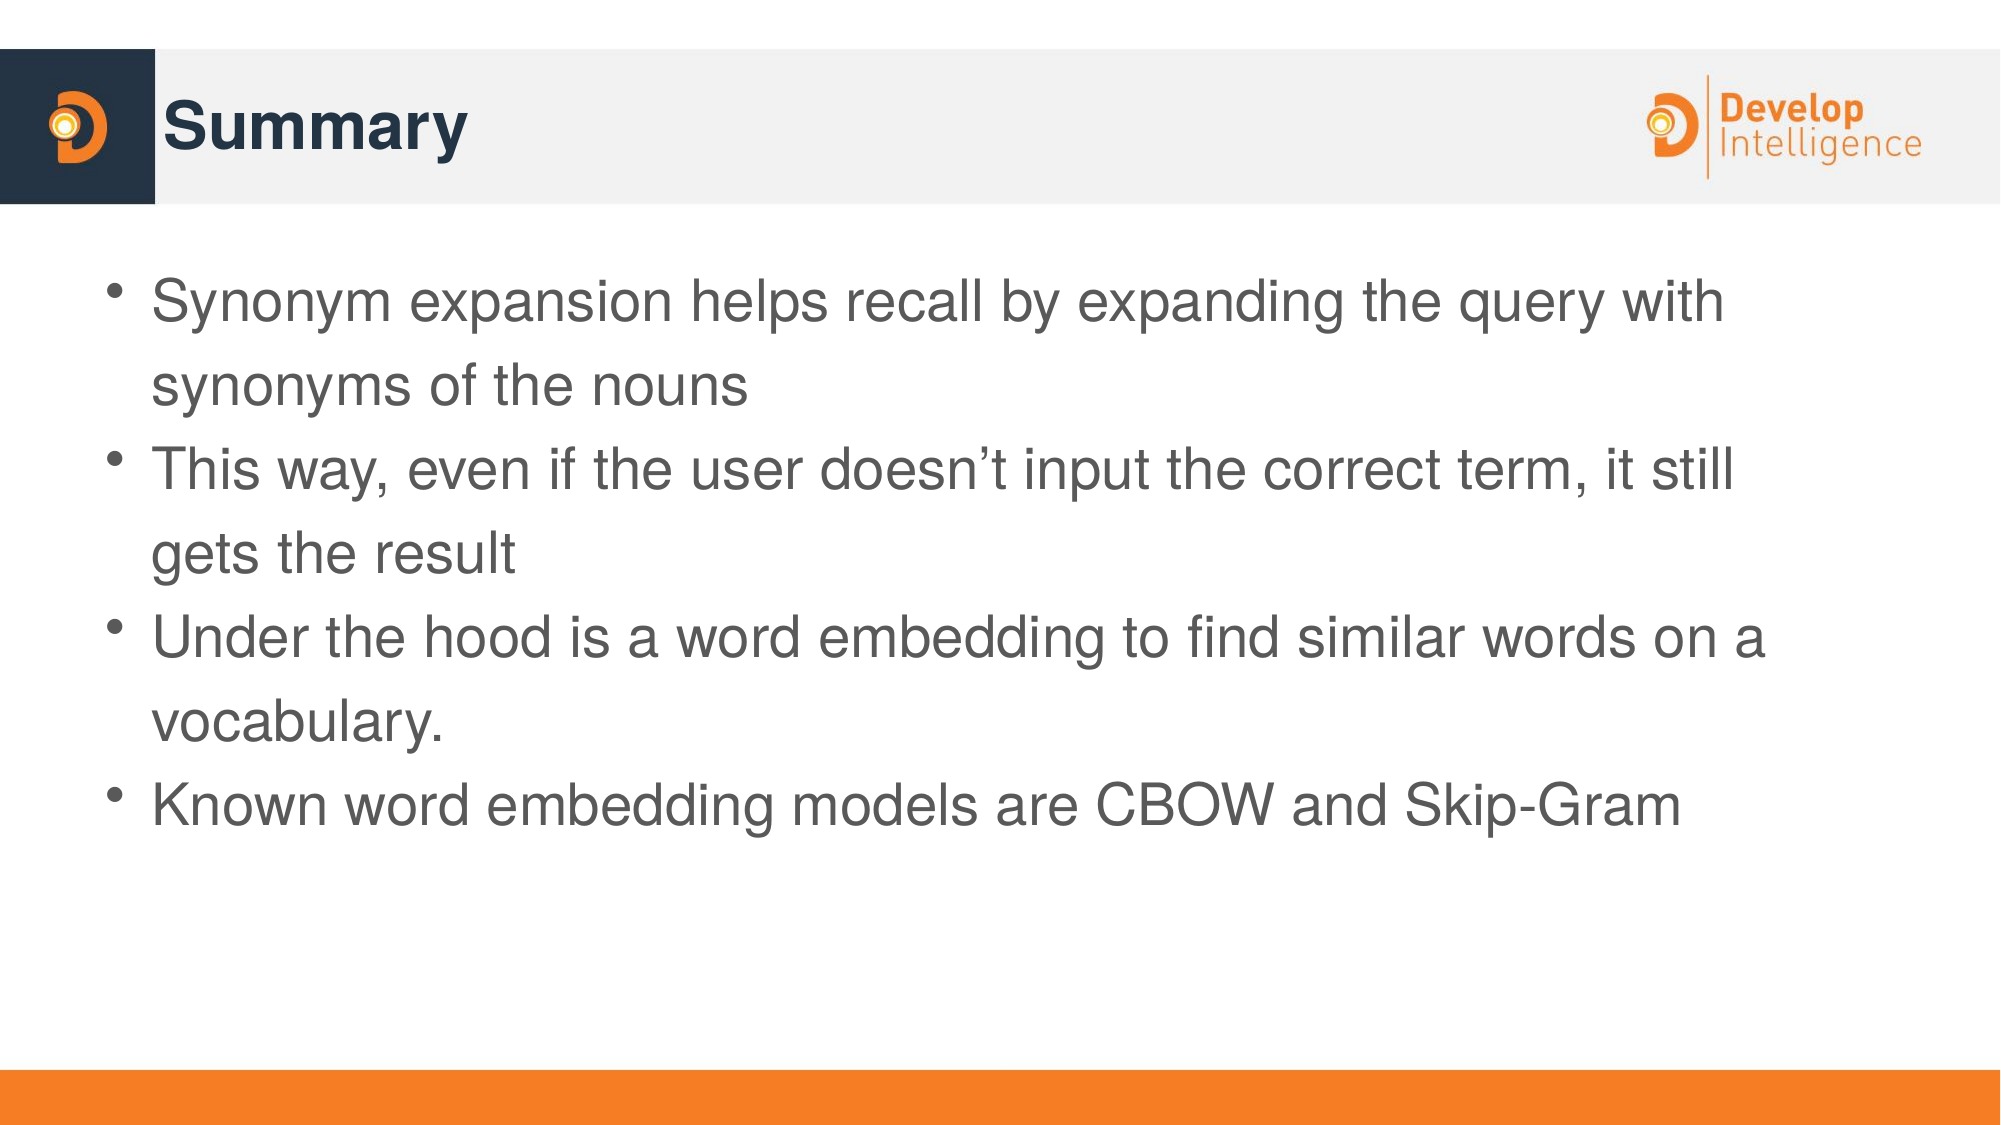

# Summary
Synonym expansion helps recall by expanding the query with synonyms of the nouns
This way, even if the user doesn’t input the correct term, it still gets the result
Under the hood is a word embedding to find similar words on a vocabulary.
Known word embedding models are CBOW and Skip-Gram
51